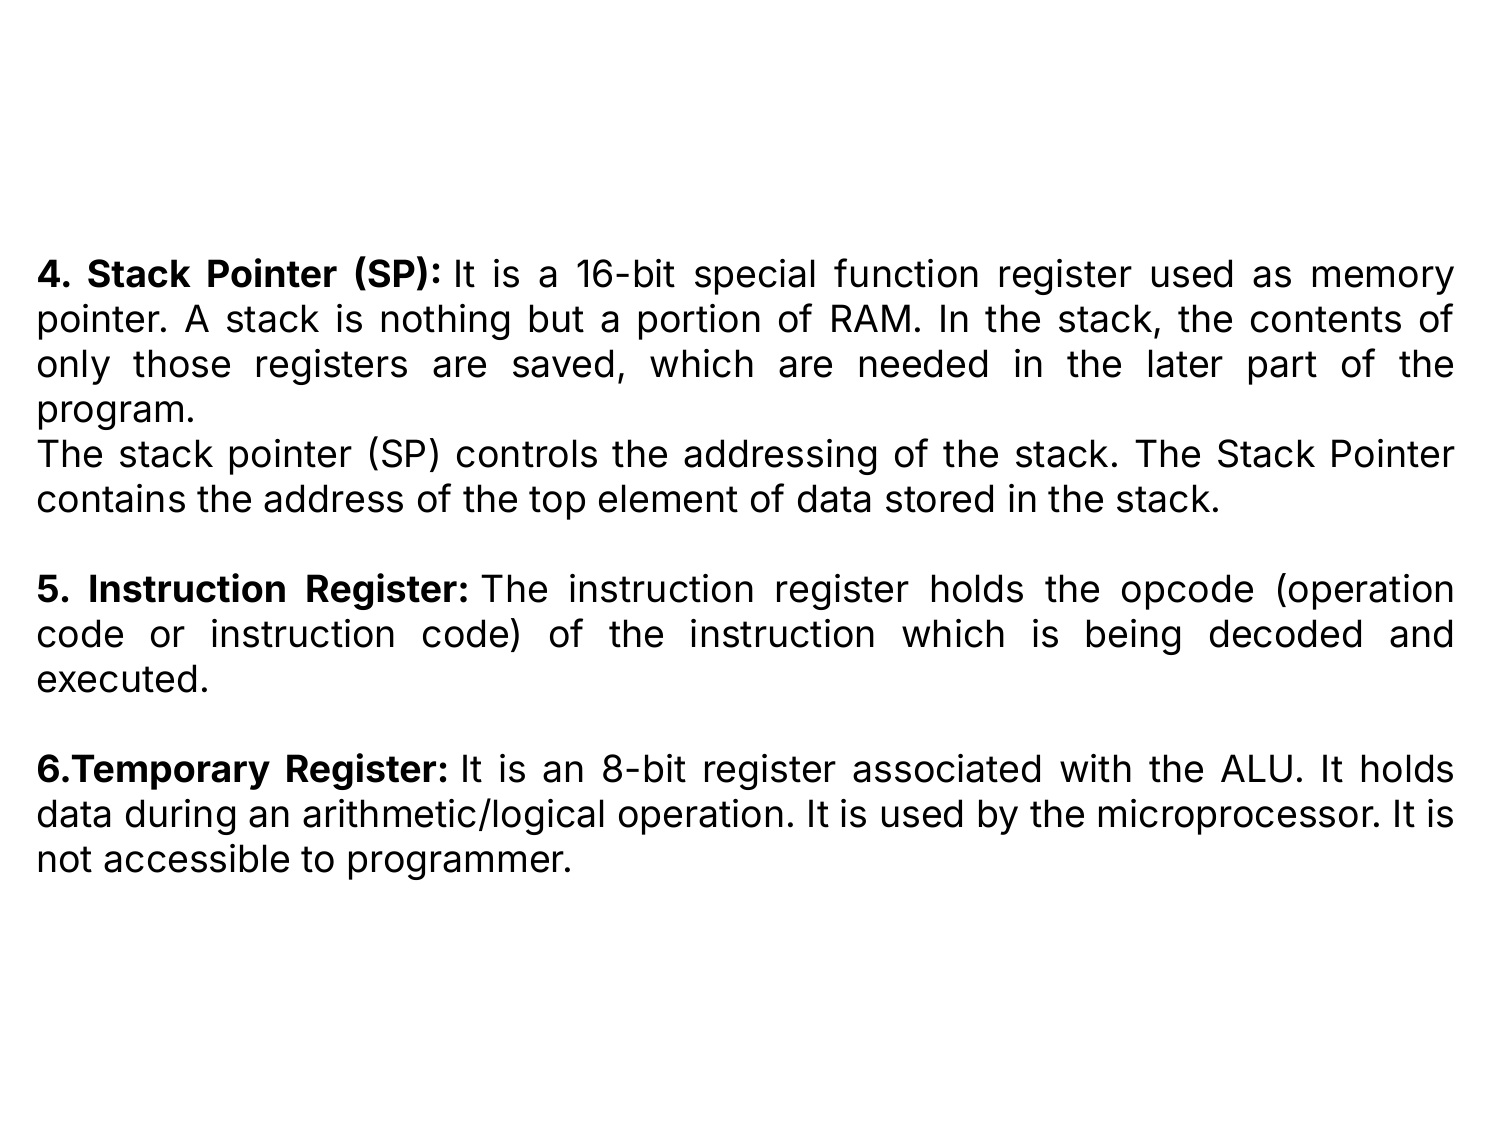

#
4. Stack Pointer (SP): It is a 16-bit special function register used as memory pointer. A stack is nothing but a portion of RAM. In the stack, the contents of only those registers are saved, which are needed in the later part of the program.
The stack pointer (SP) controls the addressing of the stack. The Stack Pointer contains the address of the top element of data stored in the stack.

5. Instruction Register: The instruction register holds the opcode (operation code or instruction code) of the instruction which is being decoded and executed.

6.Temporary Register: It is an 8-bit register associated with the ALU. It holds data during an arithmetic/logical operation. It is used by the microprocessor. It is not accessible to programmer.